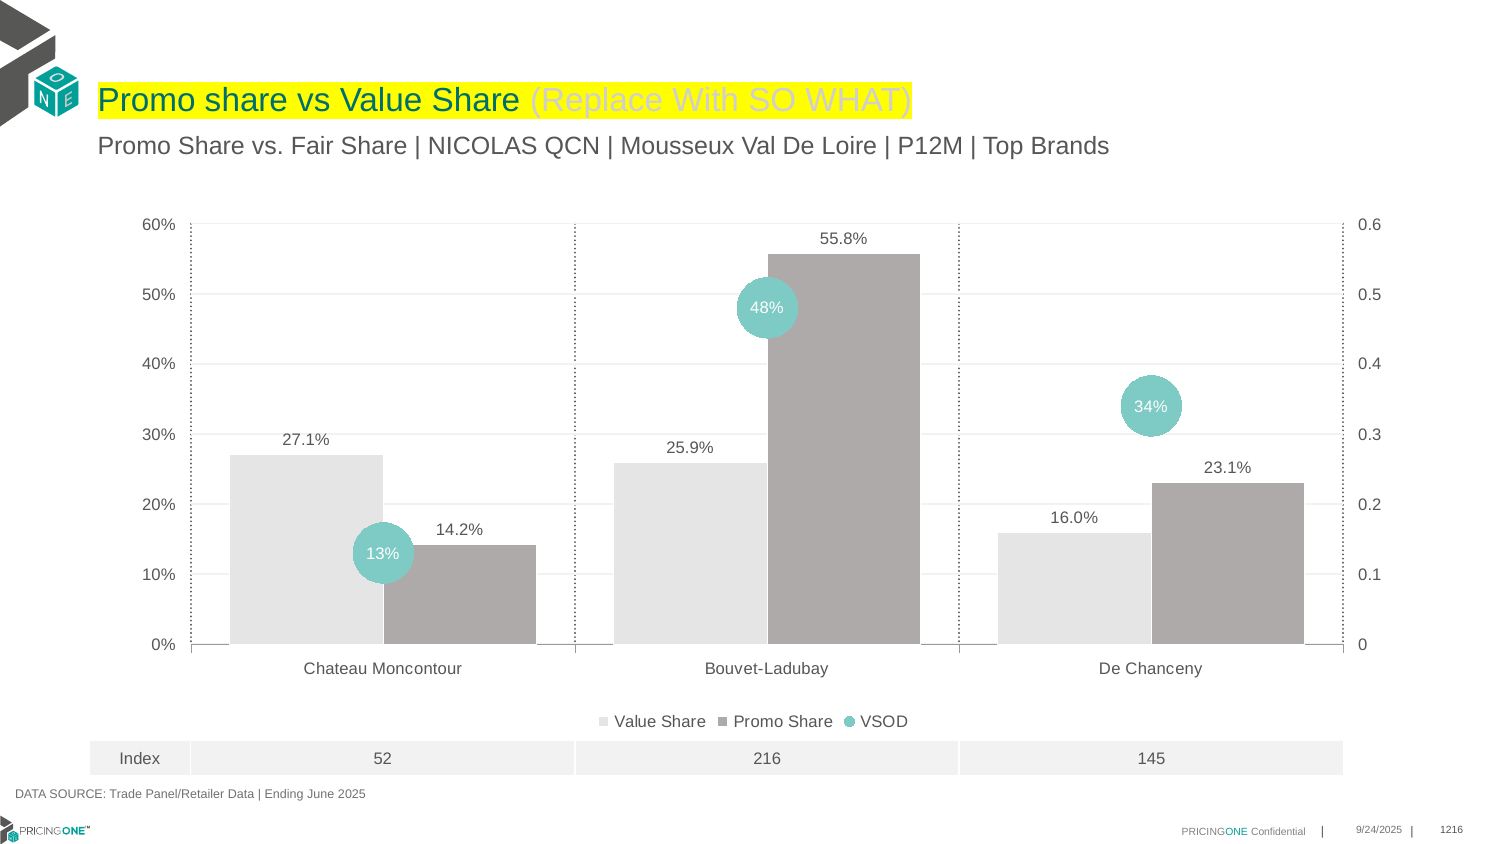

# Promo share vs Value Share (Replace With SO WHAT)
Promo Share vs. Fair Share | NICOLAS QCN | Mousseux Val De Loire | P12M | Top Brands

### Chart

| Category | Value Share | Promo Share | VSOD |
|---|---|---|---|
| Chateau Moncontour | 0.27085657085657083 | 0.14190273284410426 | 0.13 |
| Bouvet-Ladubay | 0.2587998712998713 | 0.5580718412723463 | 0.48 |
| De Chanceny | 0.15967217217217217 | 0.2308319524448302 | 0.34 |
| Index | 52 | 216 | 145 |
| --- | --- | --- | --- |
DATA SOURCE: Trade Panel/Retailer Data | Ending June 2025

9/24/2025
1216